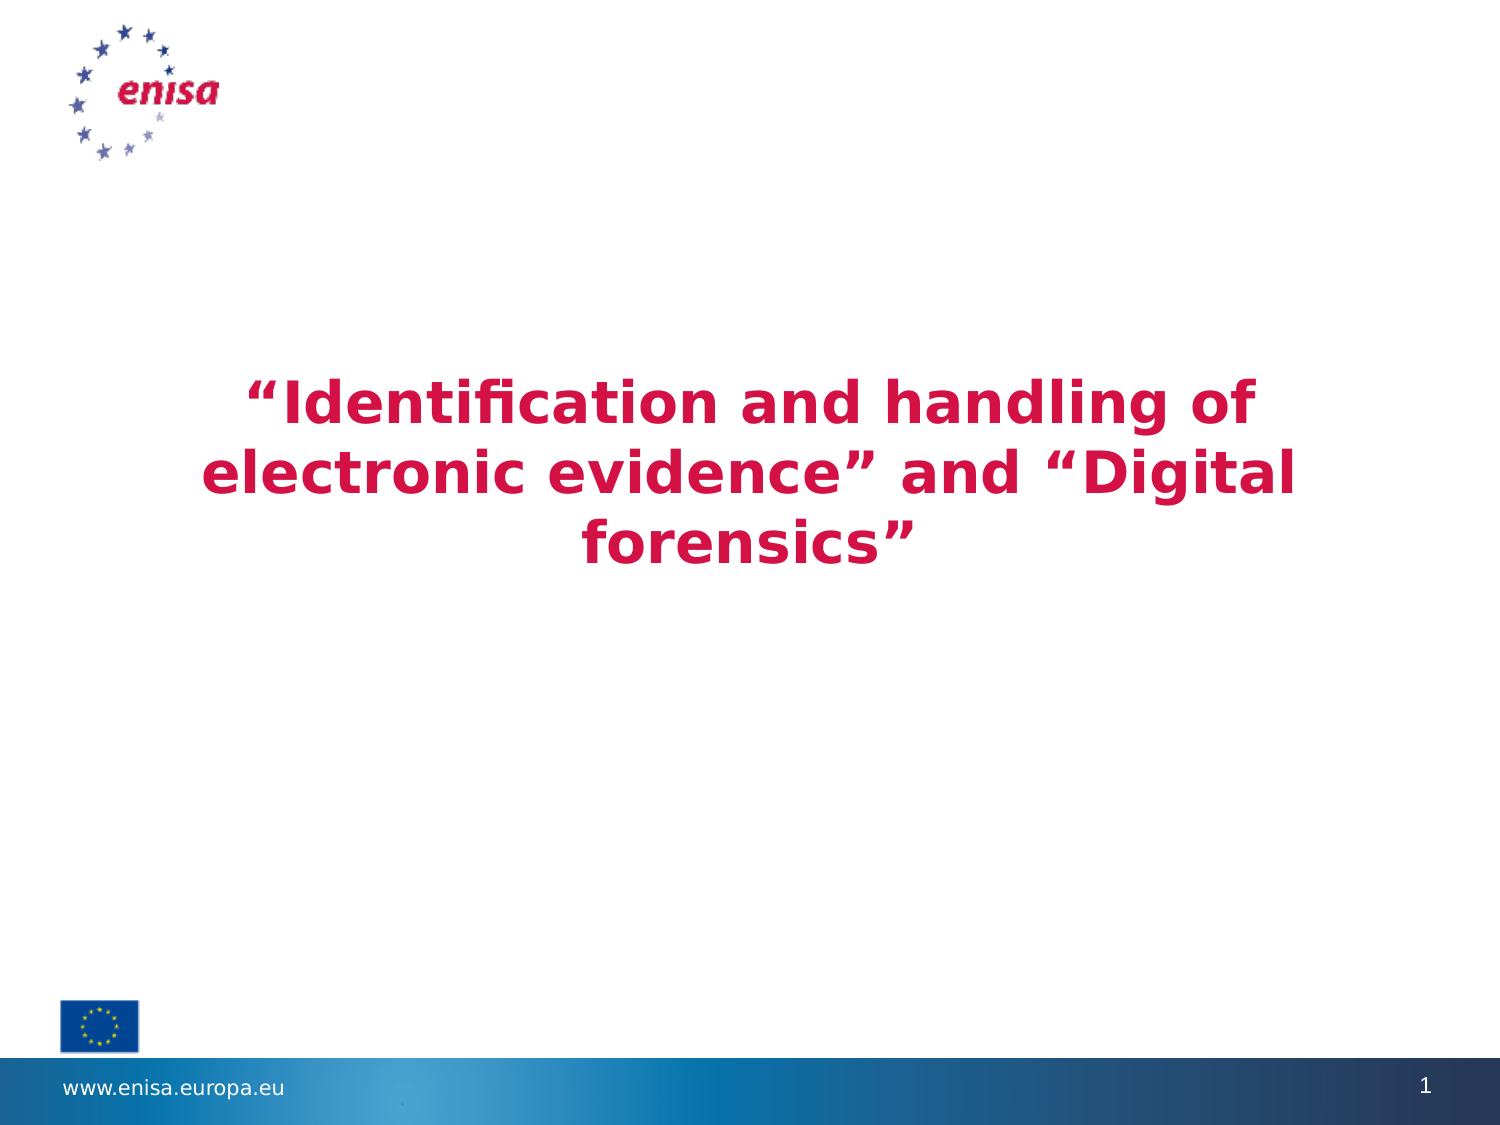

# “Identification and handling of electronic evidence” and “Digital forensics”